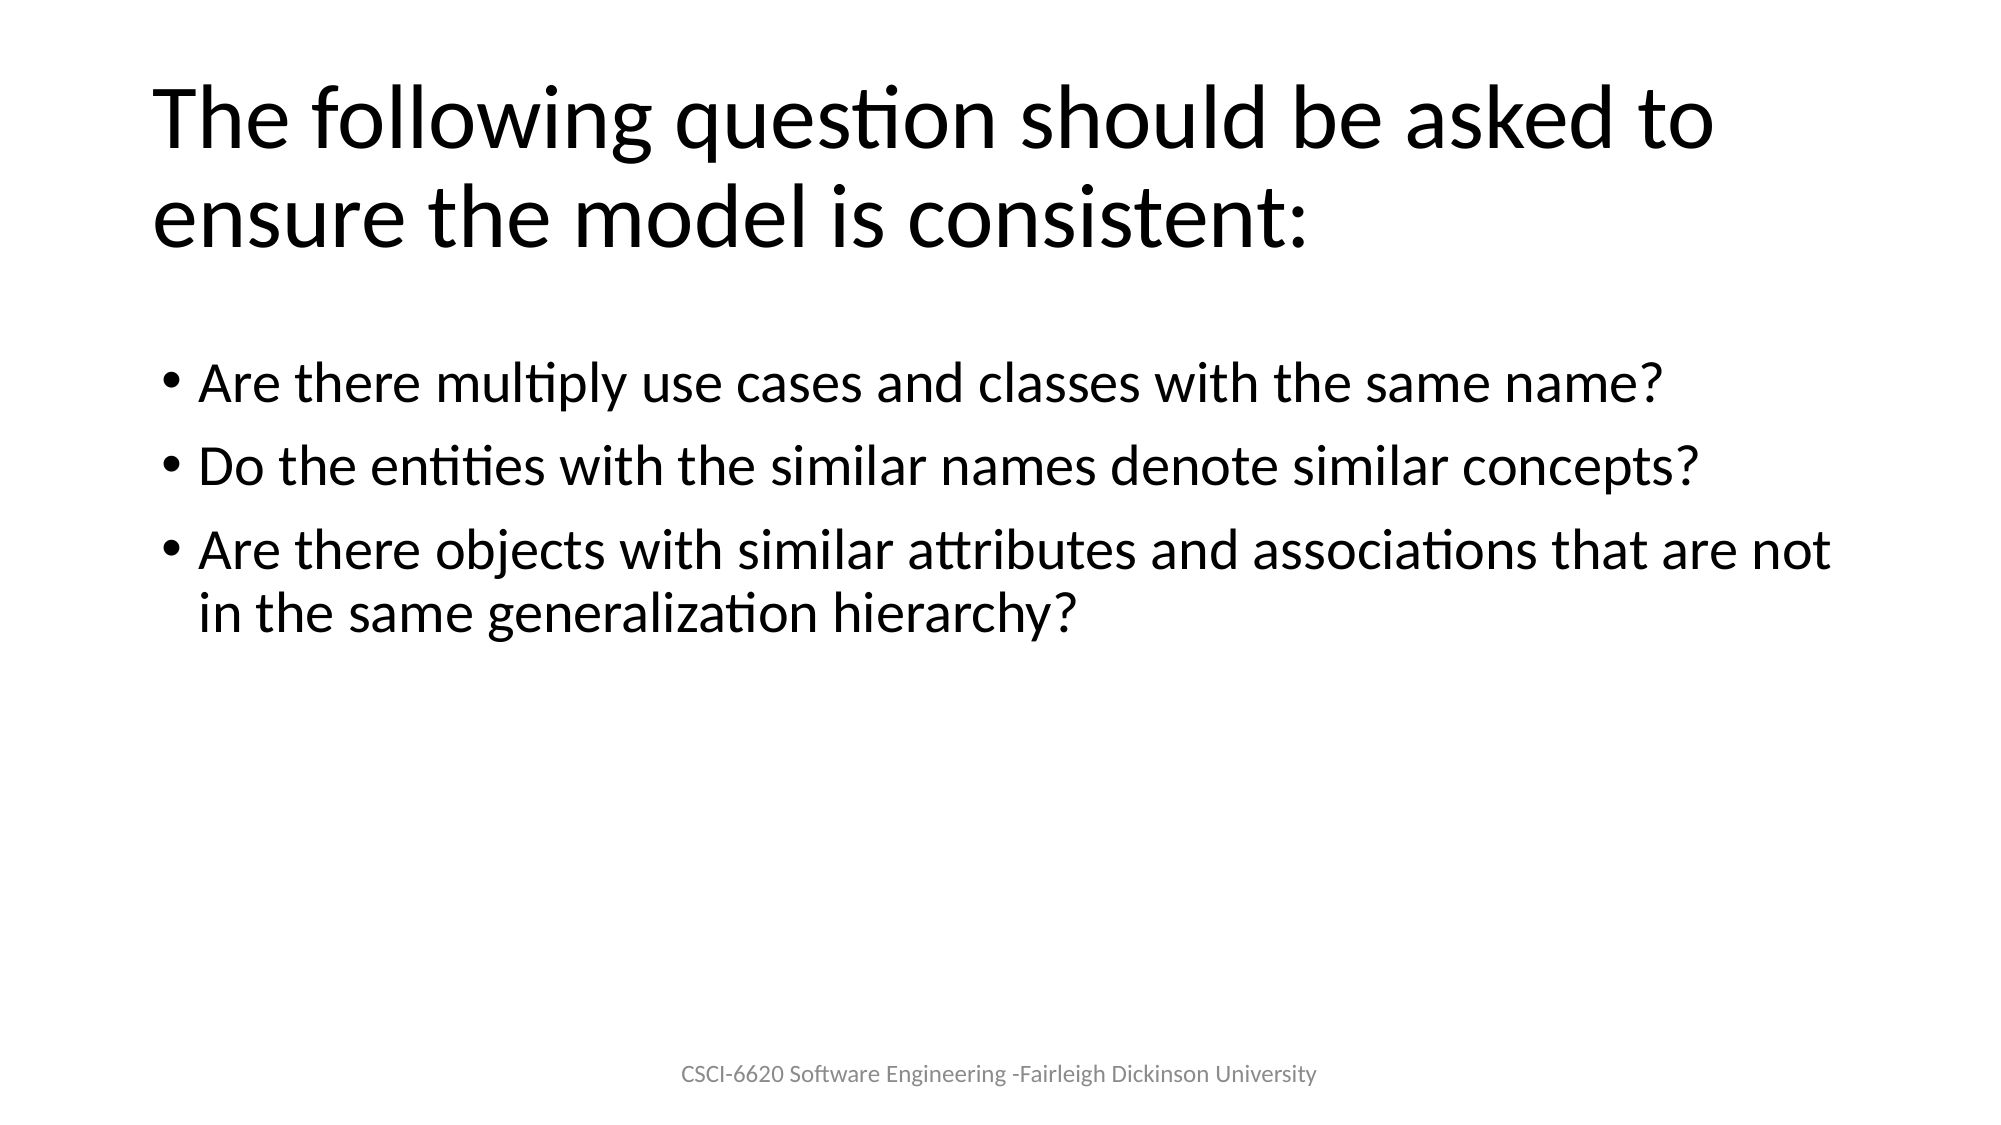

# The following question should be asked to ensure the model is consistent:
Are there multiply use cases and classes with the same name?
Do the entities with the similar names denote similar concepts?
Are there objects with similar attributes and associations that are not in the same generalization hierarchy?

CSCI-6620 Software Engineering -Fairleigh Dickinson University